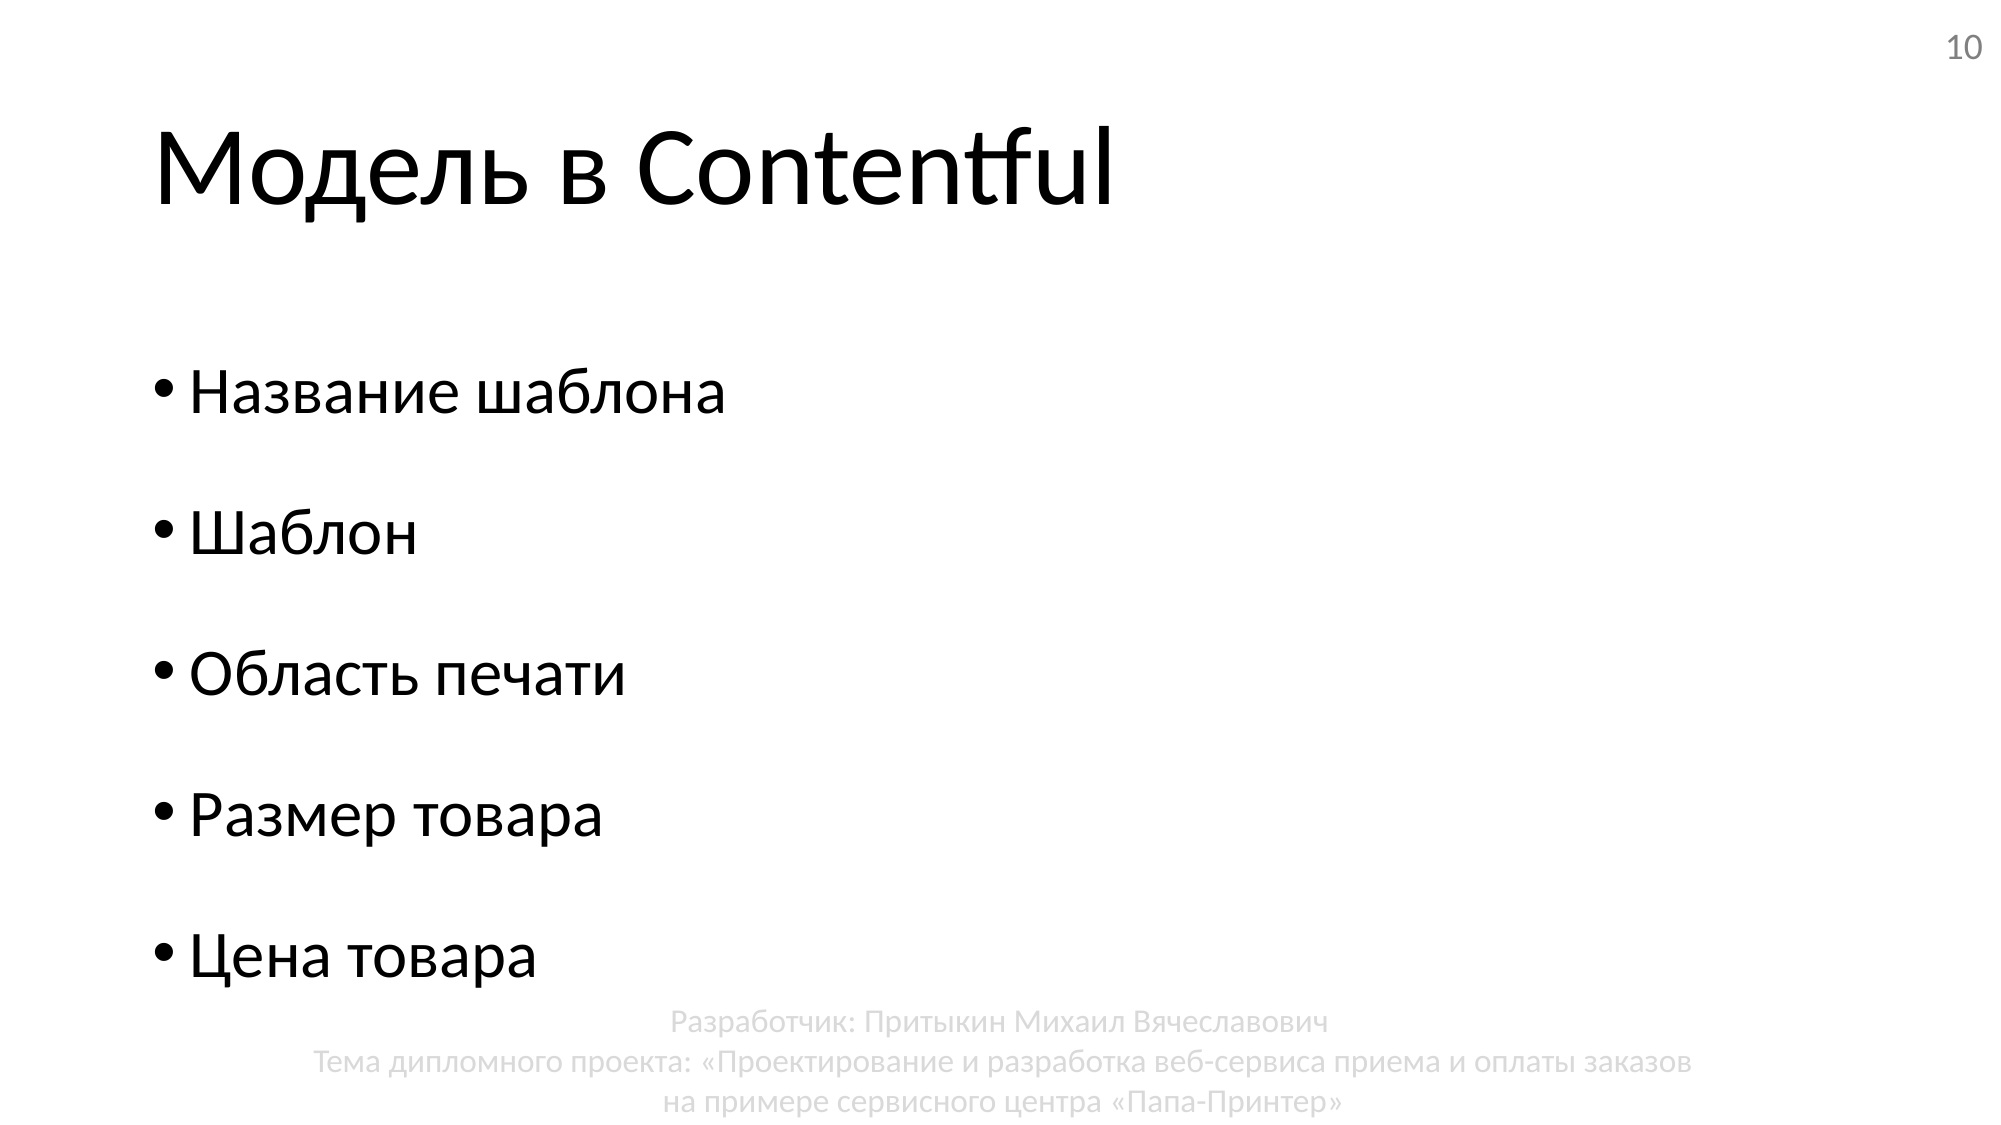

10
# Модель в Contentful
Название шаблона
Шаблон
Область печати
Размер товара
Цена товара
Разработчик: Притыкин Михаил Вячеславович
 Тема дипломного проекта: «Проектирование и разработка веб-сервиса приема и оплаты заказов
 на примере сервисного центра «Папа-Принтер»